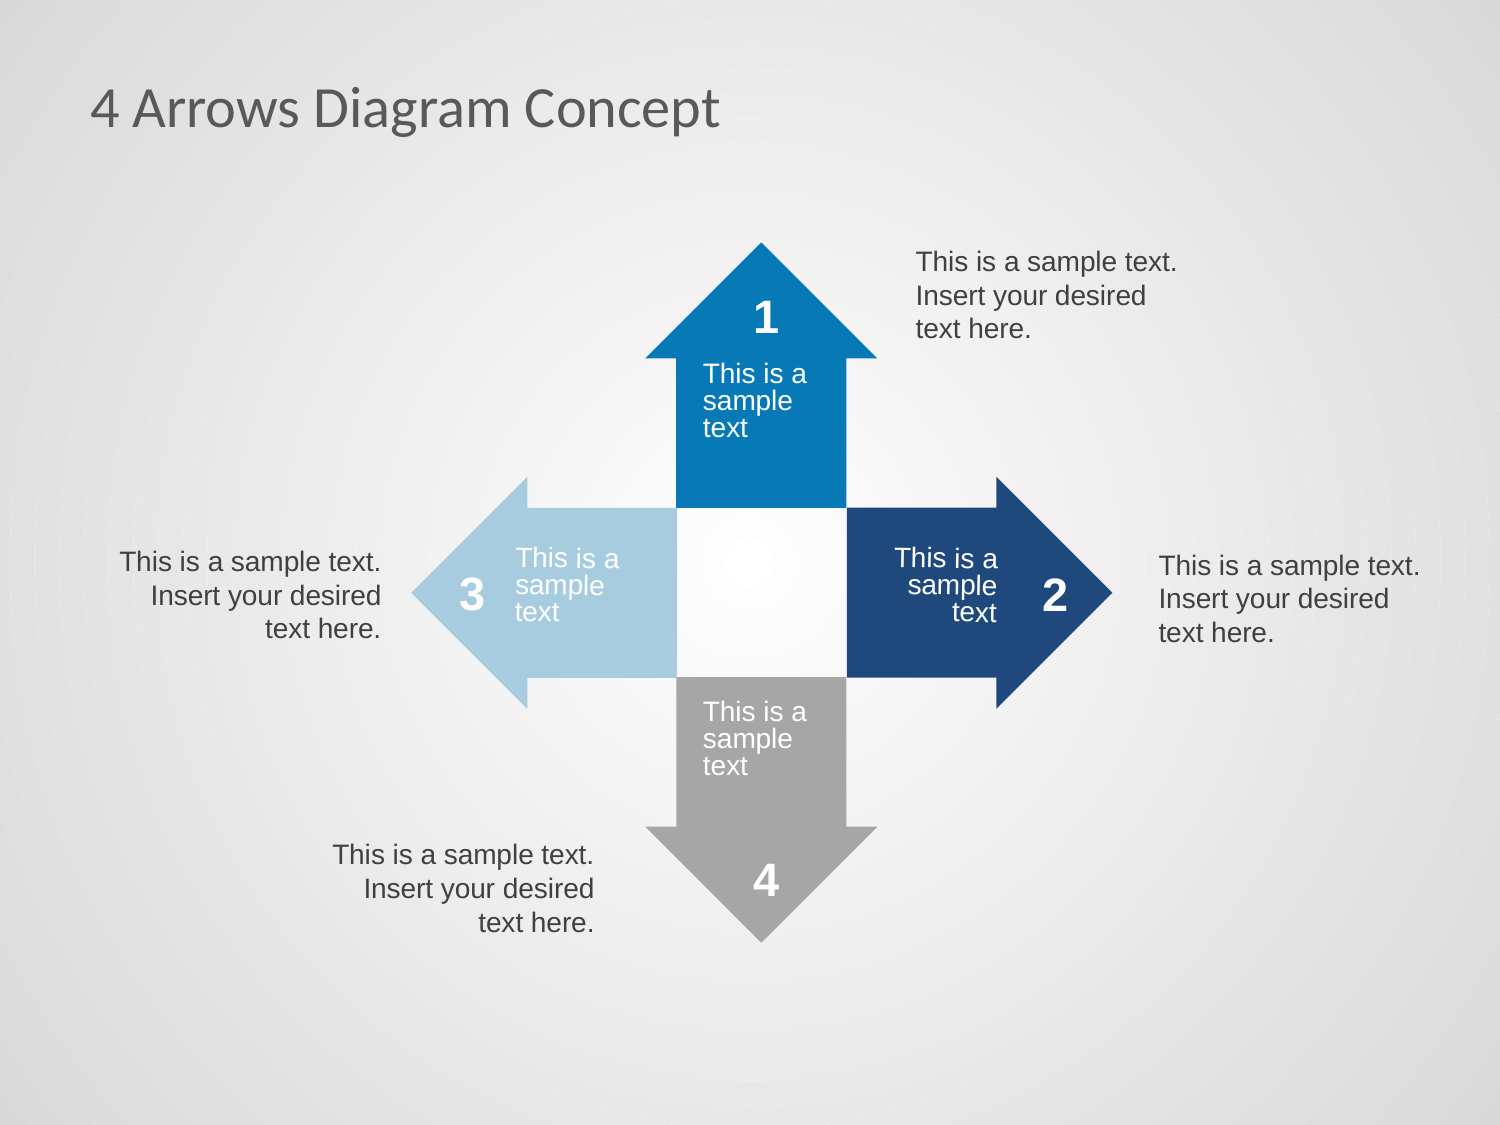

# 4 Arrows Diagram Concept
This is a sample text. Insert your desired text here.
1

This is a sample text
This is a sample text
This is a sample text
This is a sample text
This is a sample text. Insert your desired text here.
This is a sample text. Insert your desired text here.
3
2
This is a sample text. Insert your desired text here.
4